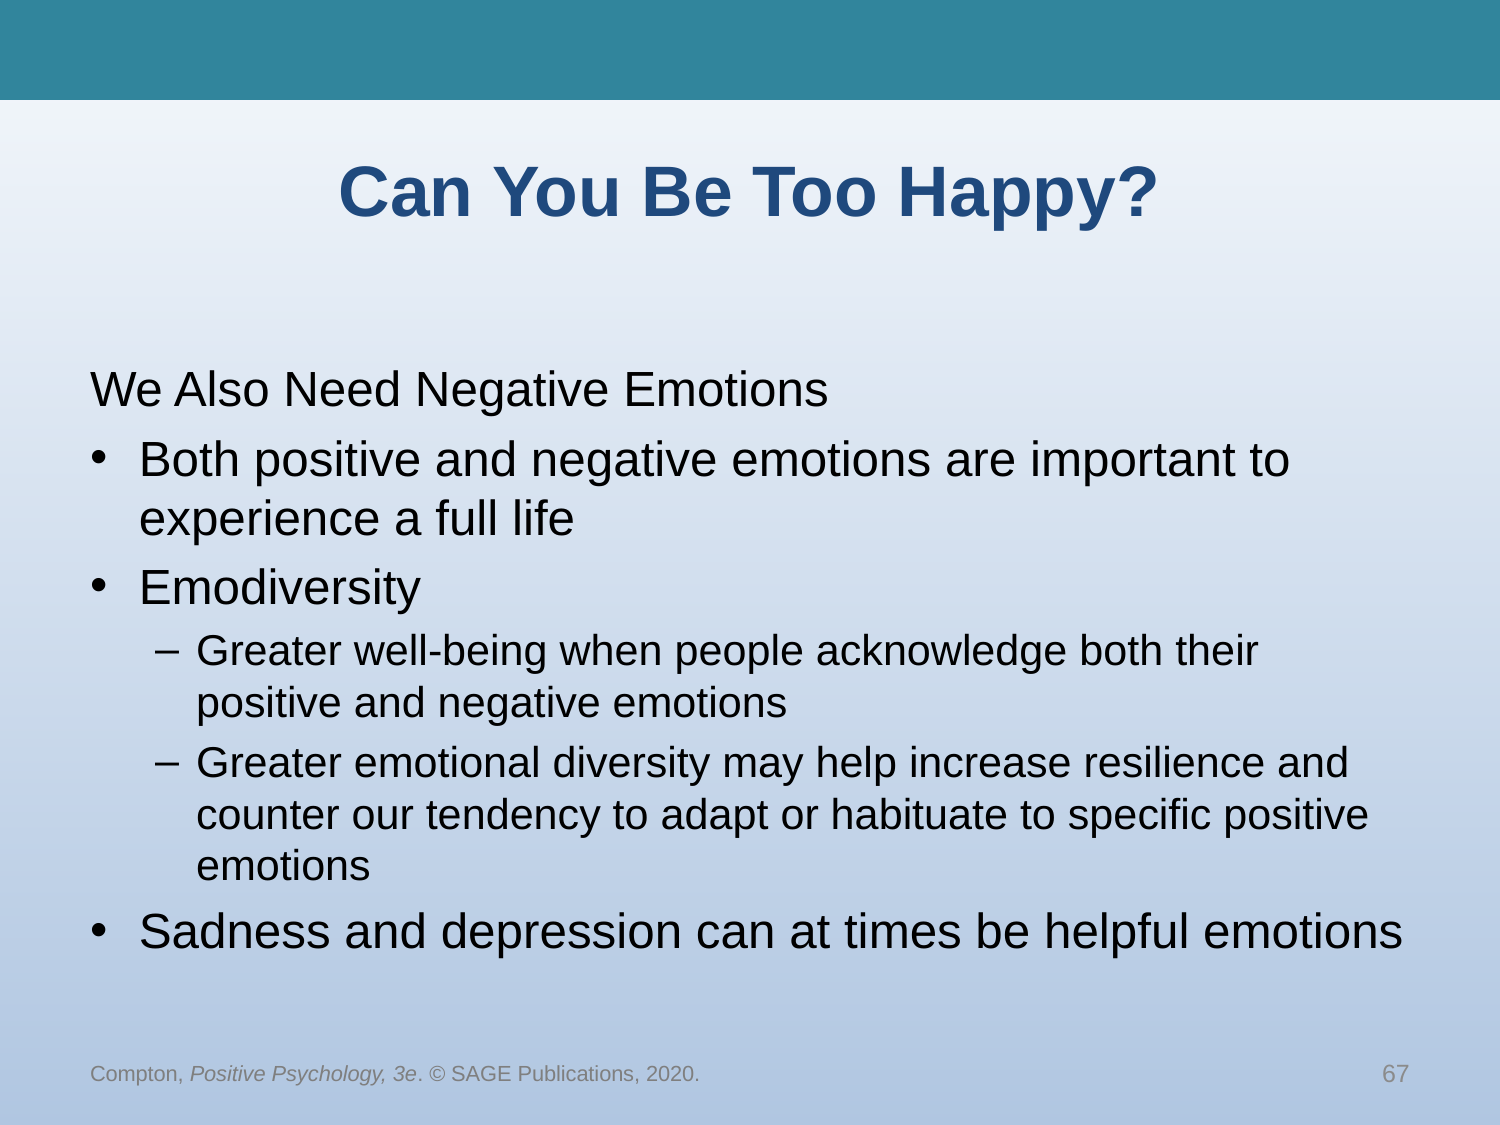

# Can You Be Too Happy?
We Also Need Negative Emotions
Both positive and negative emotions are important to experience a full life
Emodiversity
Greater well-being when people acknowledge both their positive and negative emotions
Greater emotional diversity may help increase resilience and counter our tendency to adapt or habituate to specific positive emotions
Sadness and depression can at times be helpful emotions

Compton, Positive Psychology, 3e. © SAGE Publications, 2020.
67